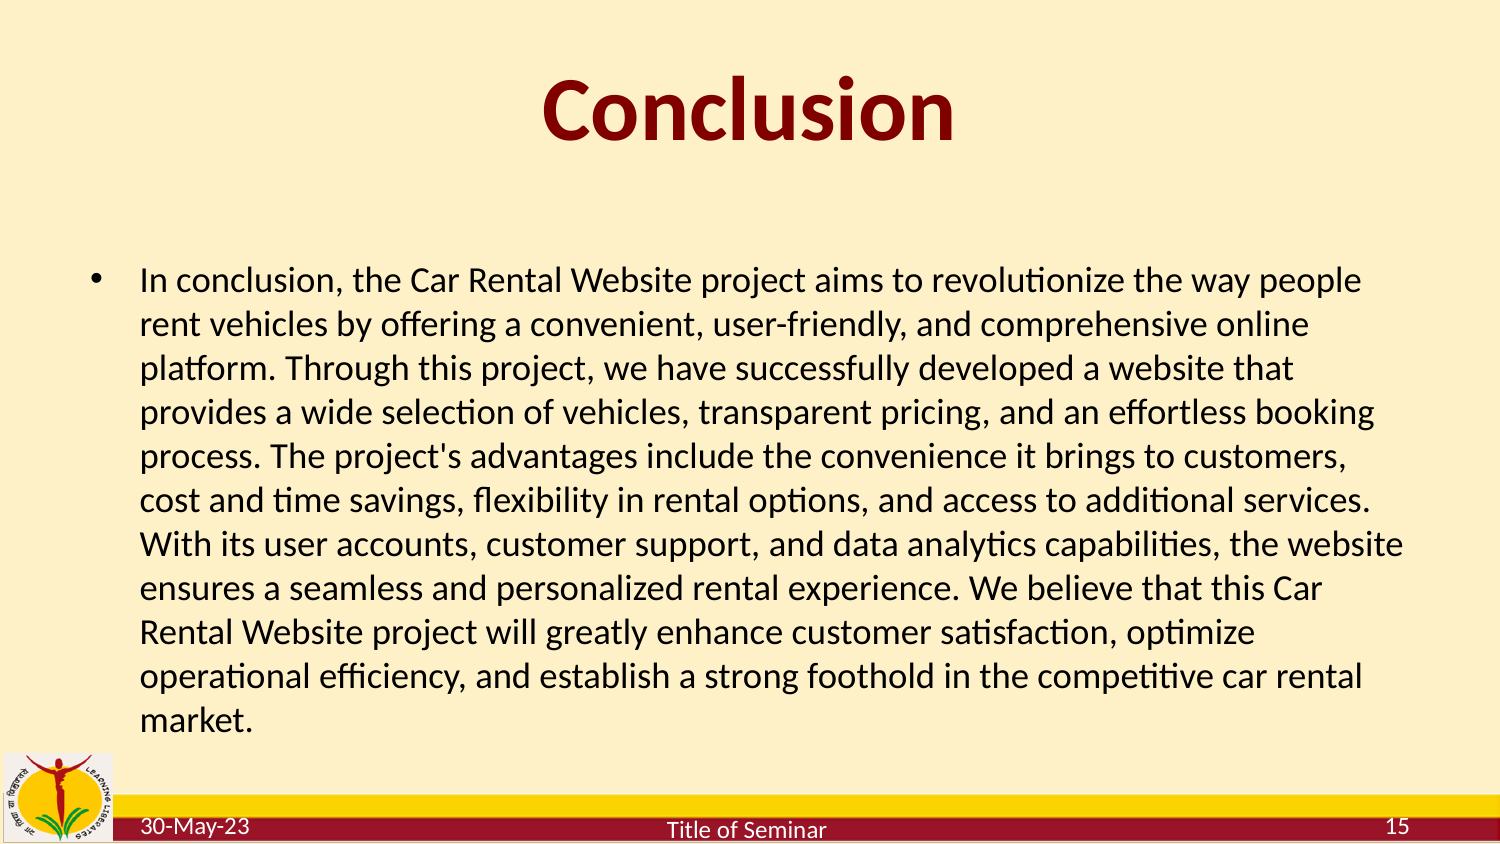

# Conclusion

In conclusion, the Car Rental Website project aims to revolutionize the way people rent vehicles by offering a convenient, user-friendly, and comprehensive online platform. Through this project, we have successfully developed a website that provides a wide selection of vehicles, transparent pricing, and an effortless booking process. The project's advantages include the convenience it brings to customers, cost and time savings, flexibility in rental options, and access to additional services. With its user accounts, customer support, and data analytics capabilities, the website ensures a seamless and personalized rental experience. We believe that this Car Rental Website project will greatly enhance customer satisfaction, optimize operational efficiency, and establish a strong foothold in the competitive car rental market.
30-May-23
15
Title of Seminar